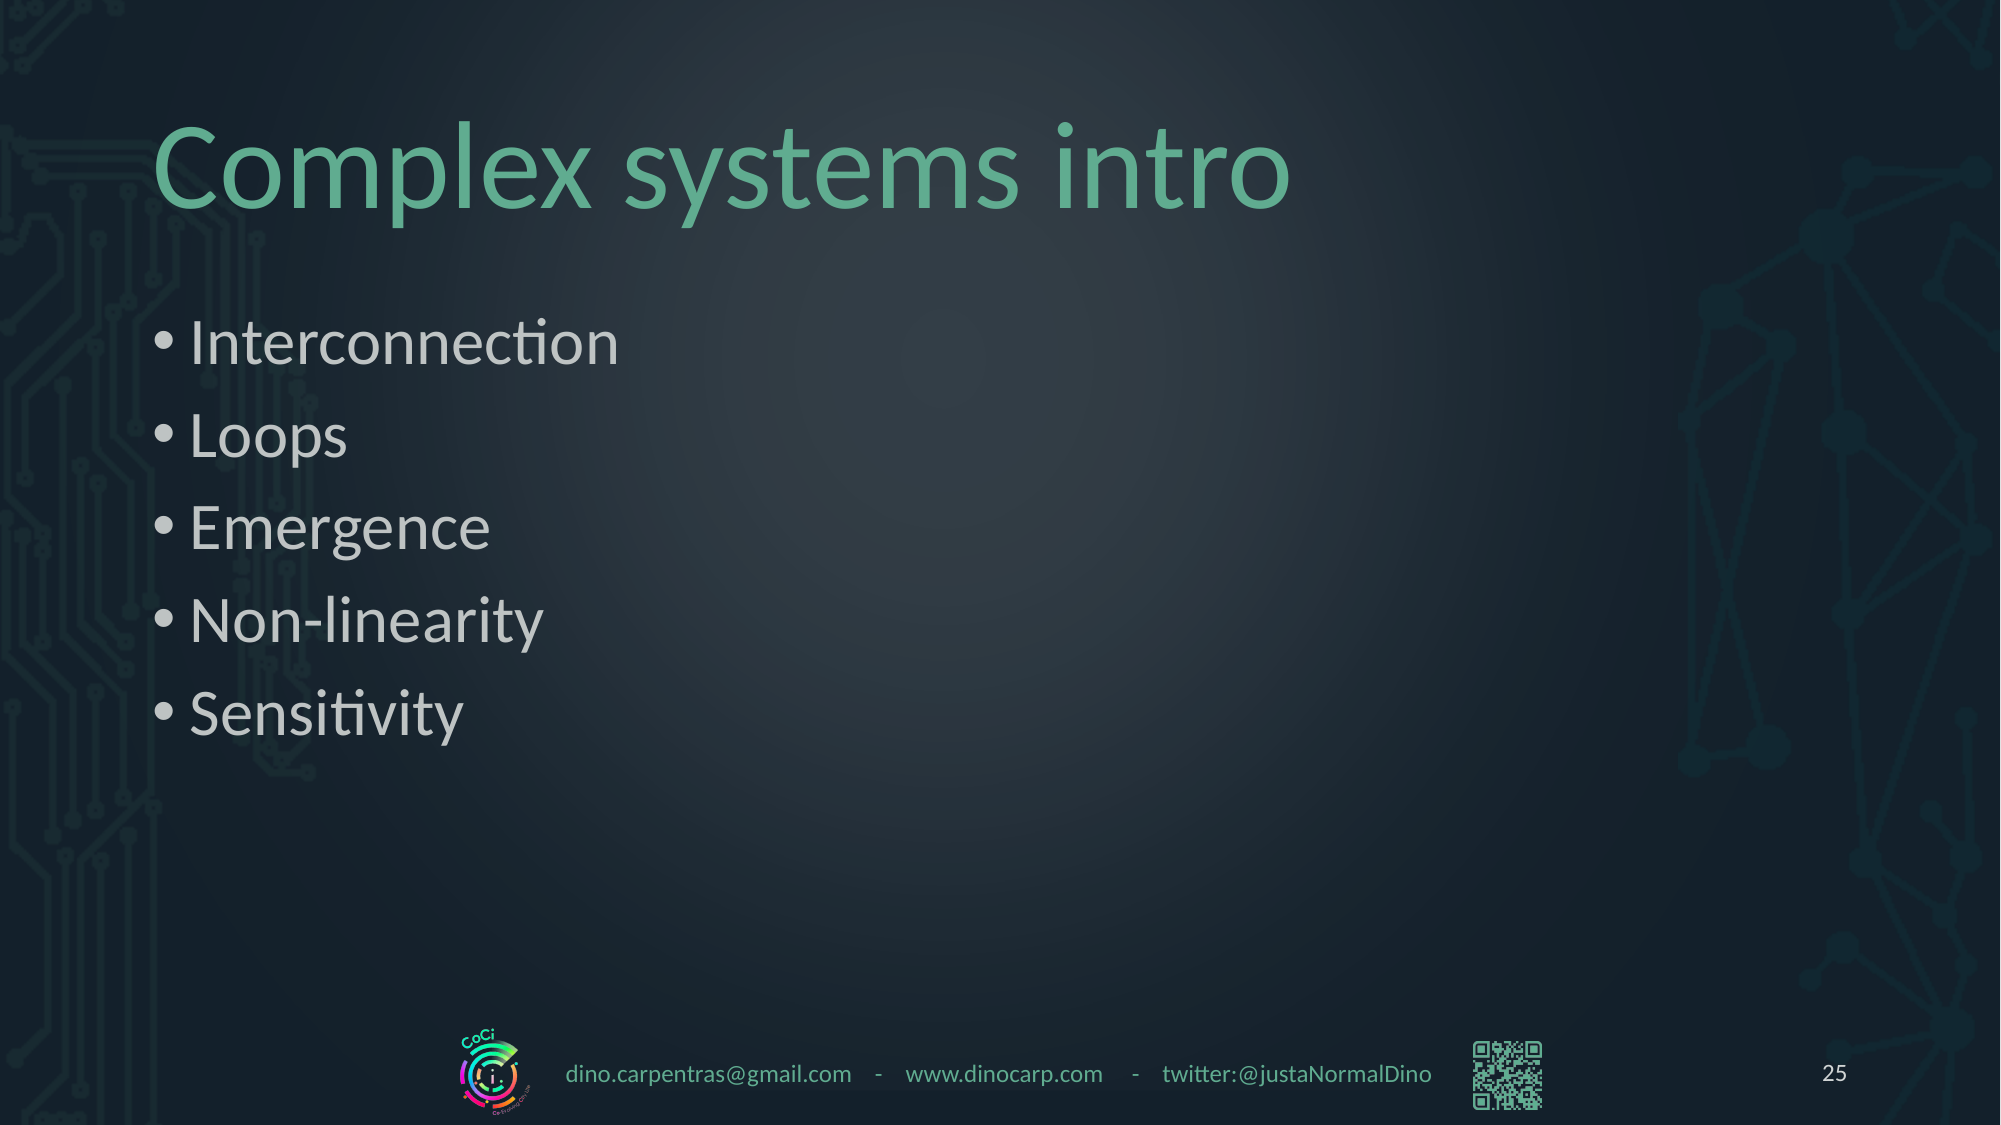

# Complex systems intro
Interconnection
Loops
Emergence
Non-linearity
Sensitivity
25